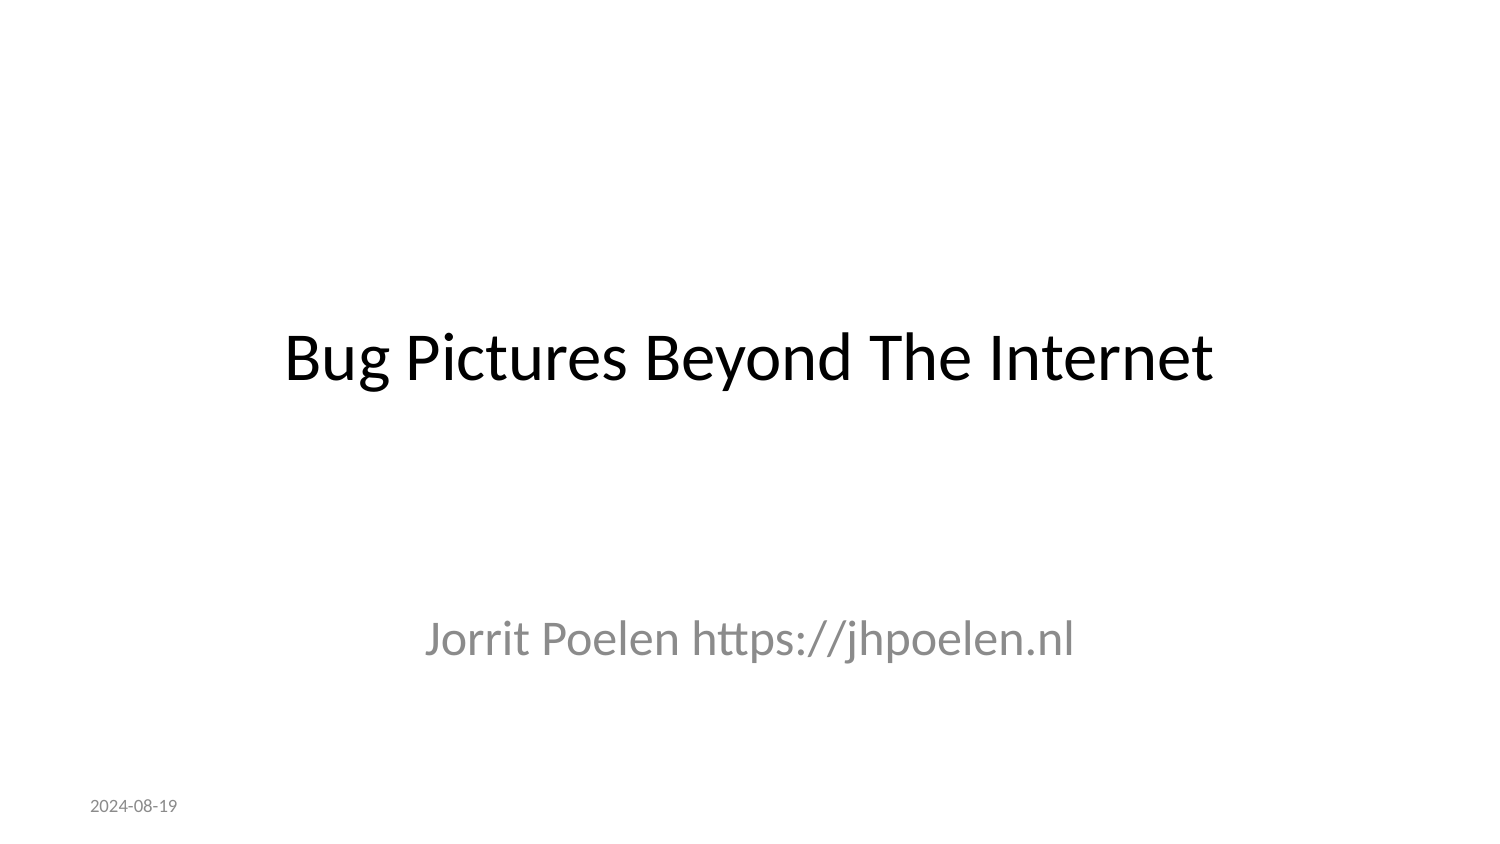

# Bug Pictures Beyond The Internet
Jorrit Poelen https://jhpoelen.nl
2024-08-19